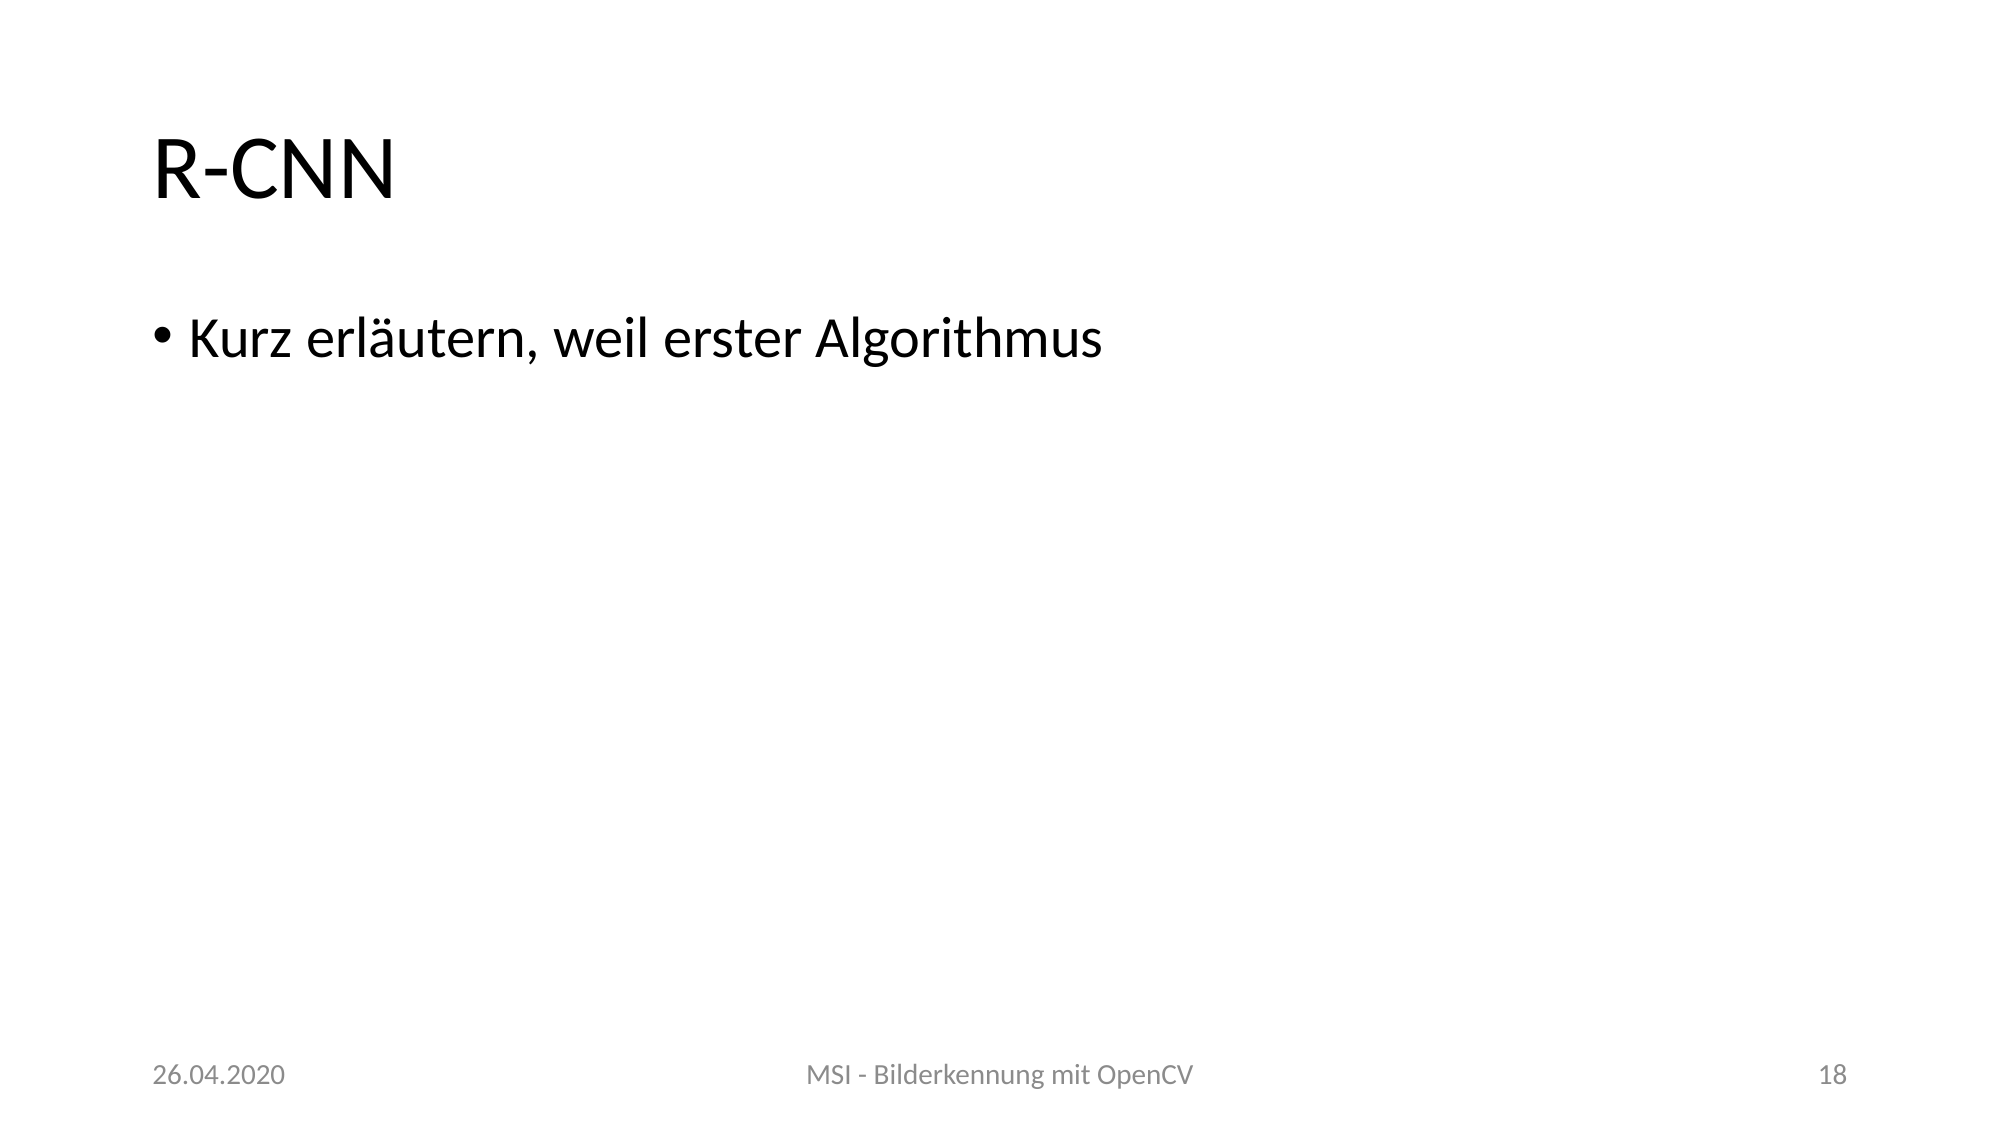

# R-CNN
Kurz erläutern, weil erster Algorithmus
26.04.2020
MSI - Bilderkennung mit OpenCV
18